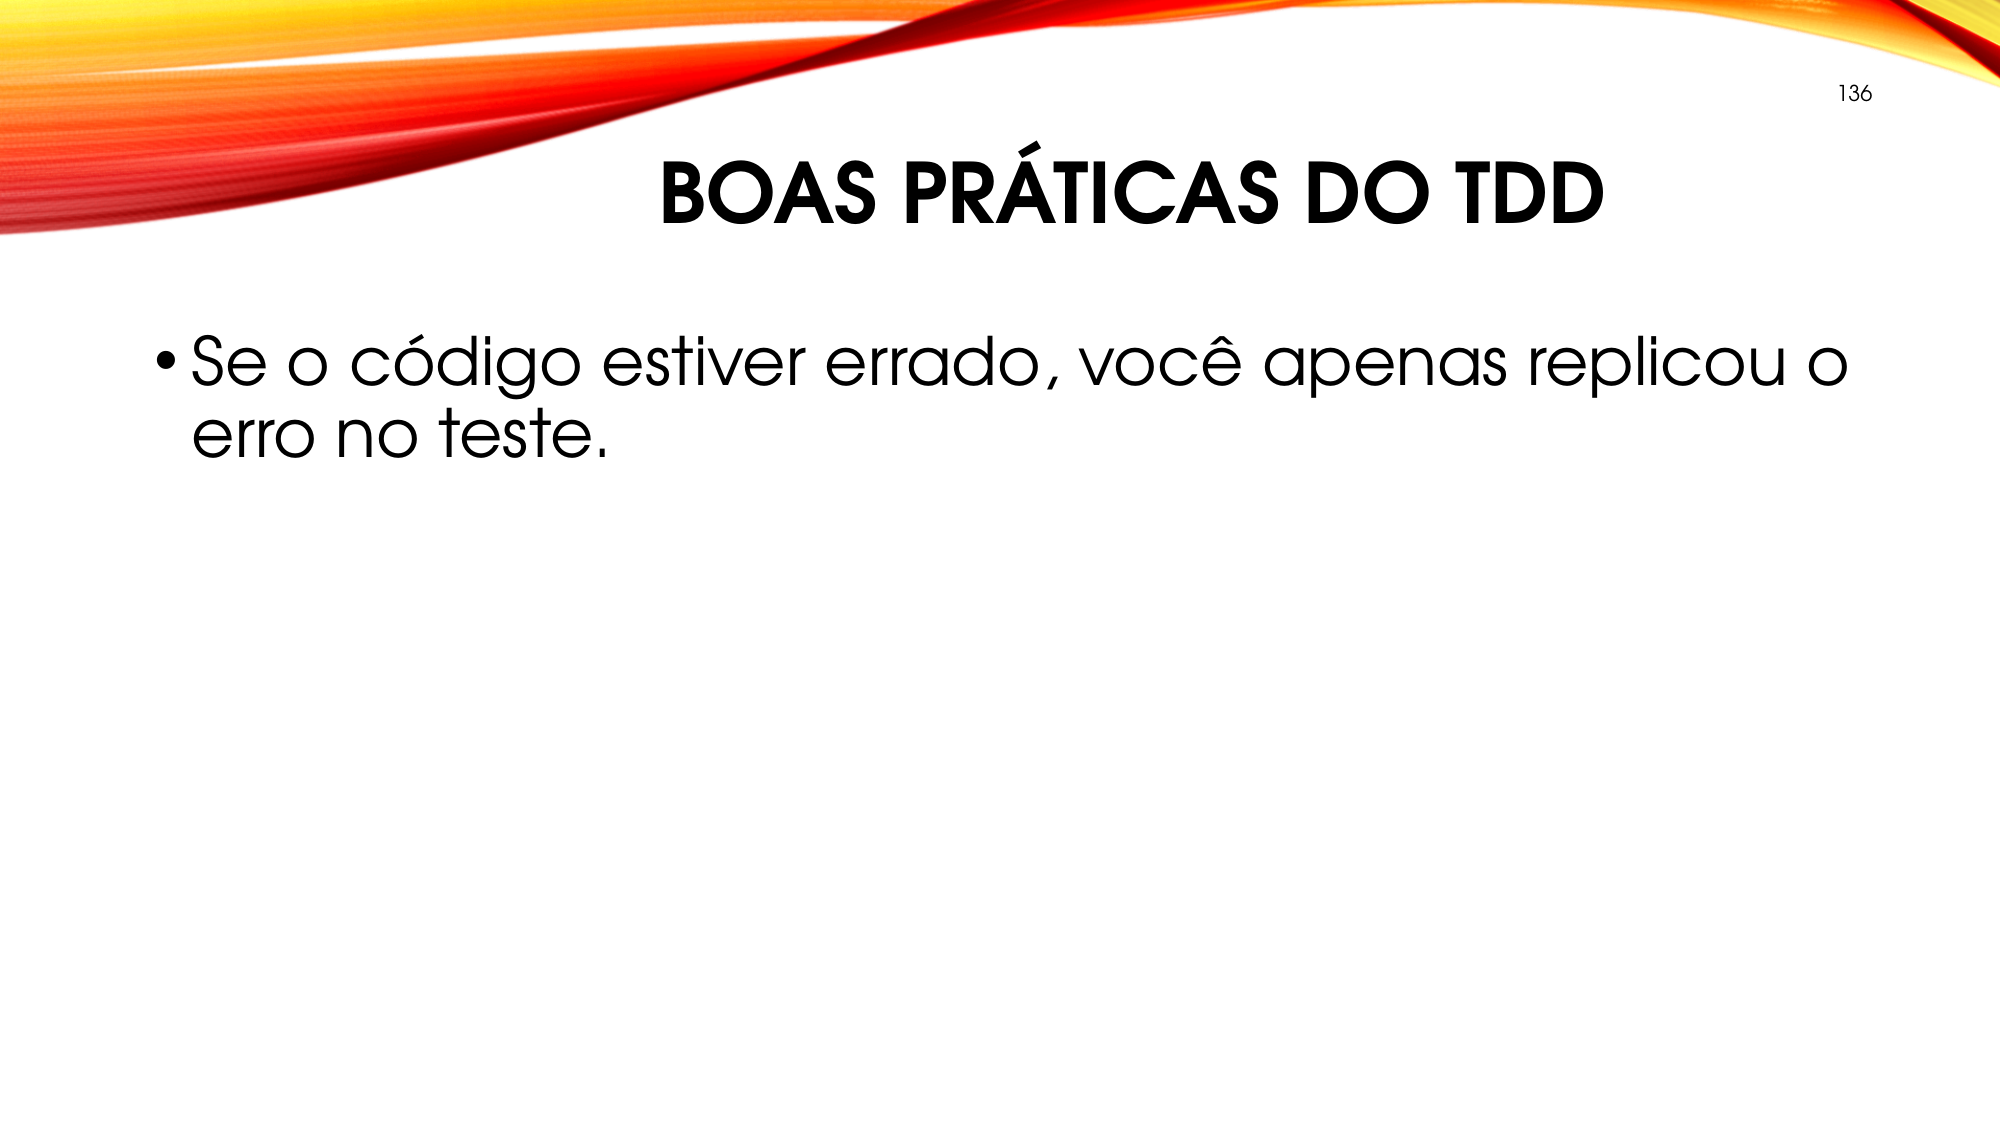

136
# Boas práticas do tdd
Se o código estiver errado, você apenas replicou o erro no teste.